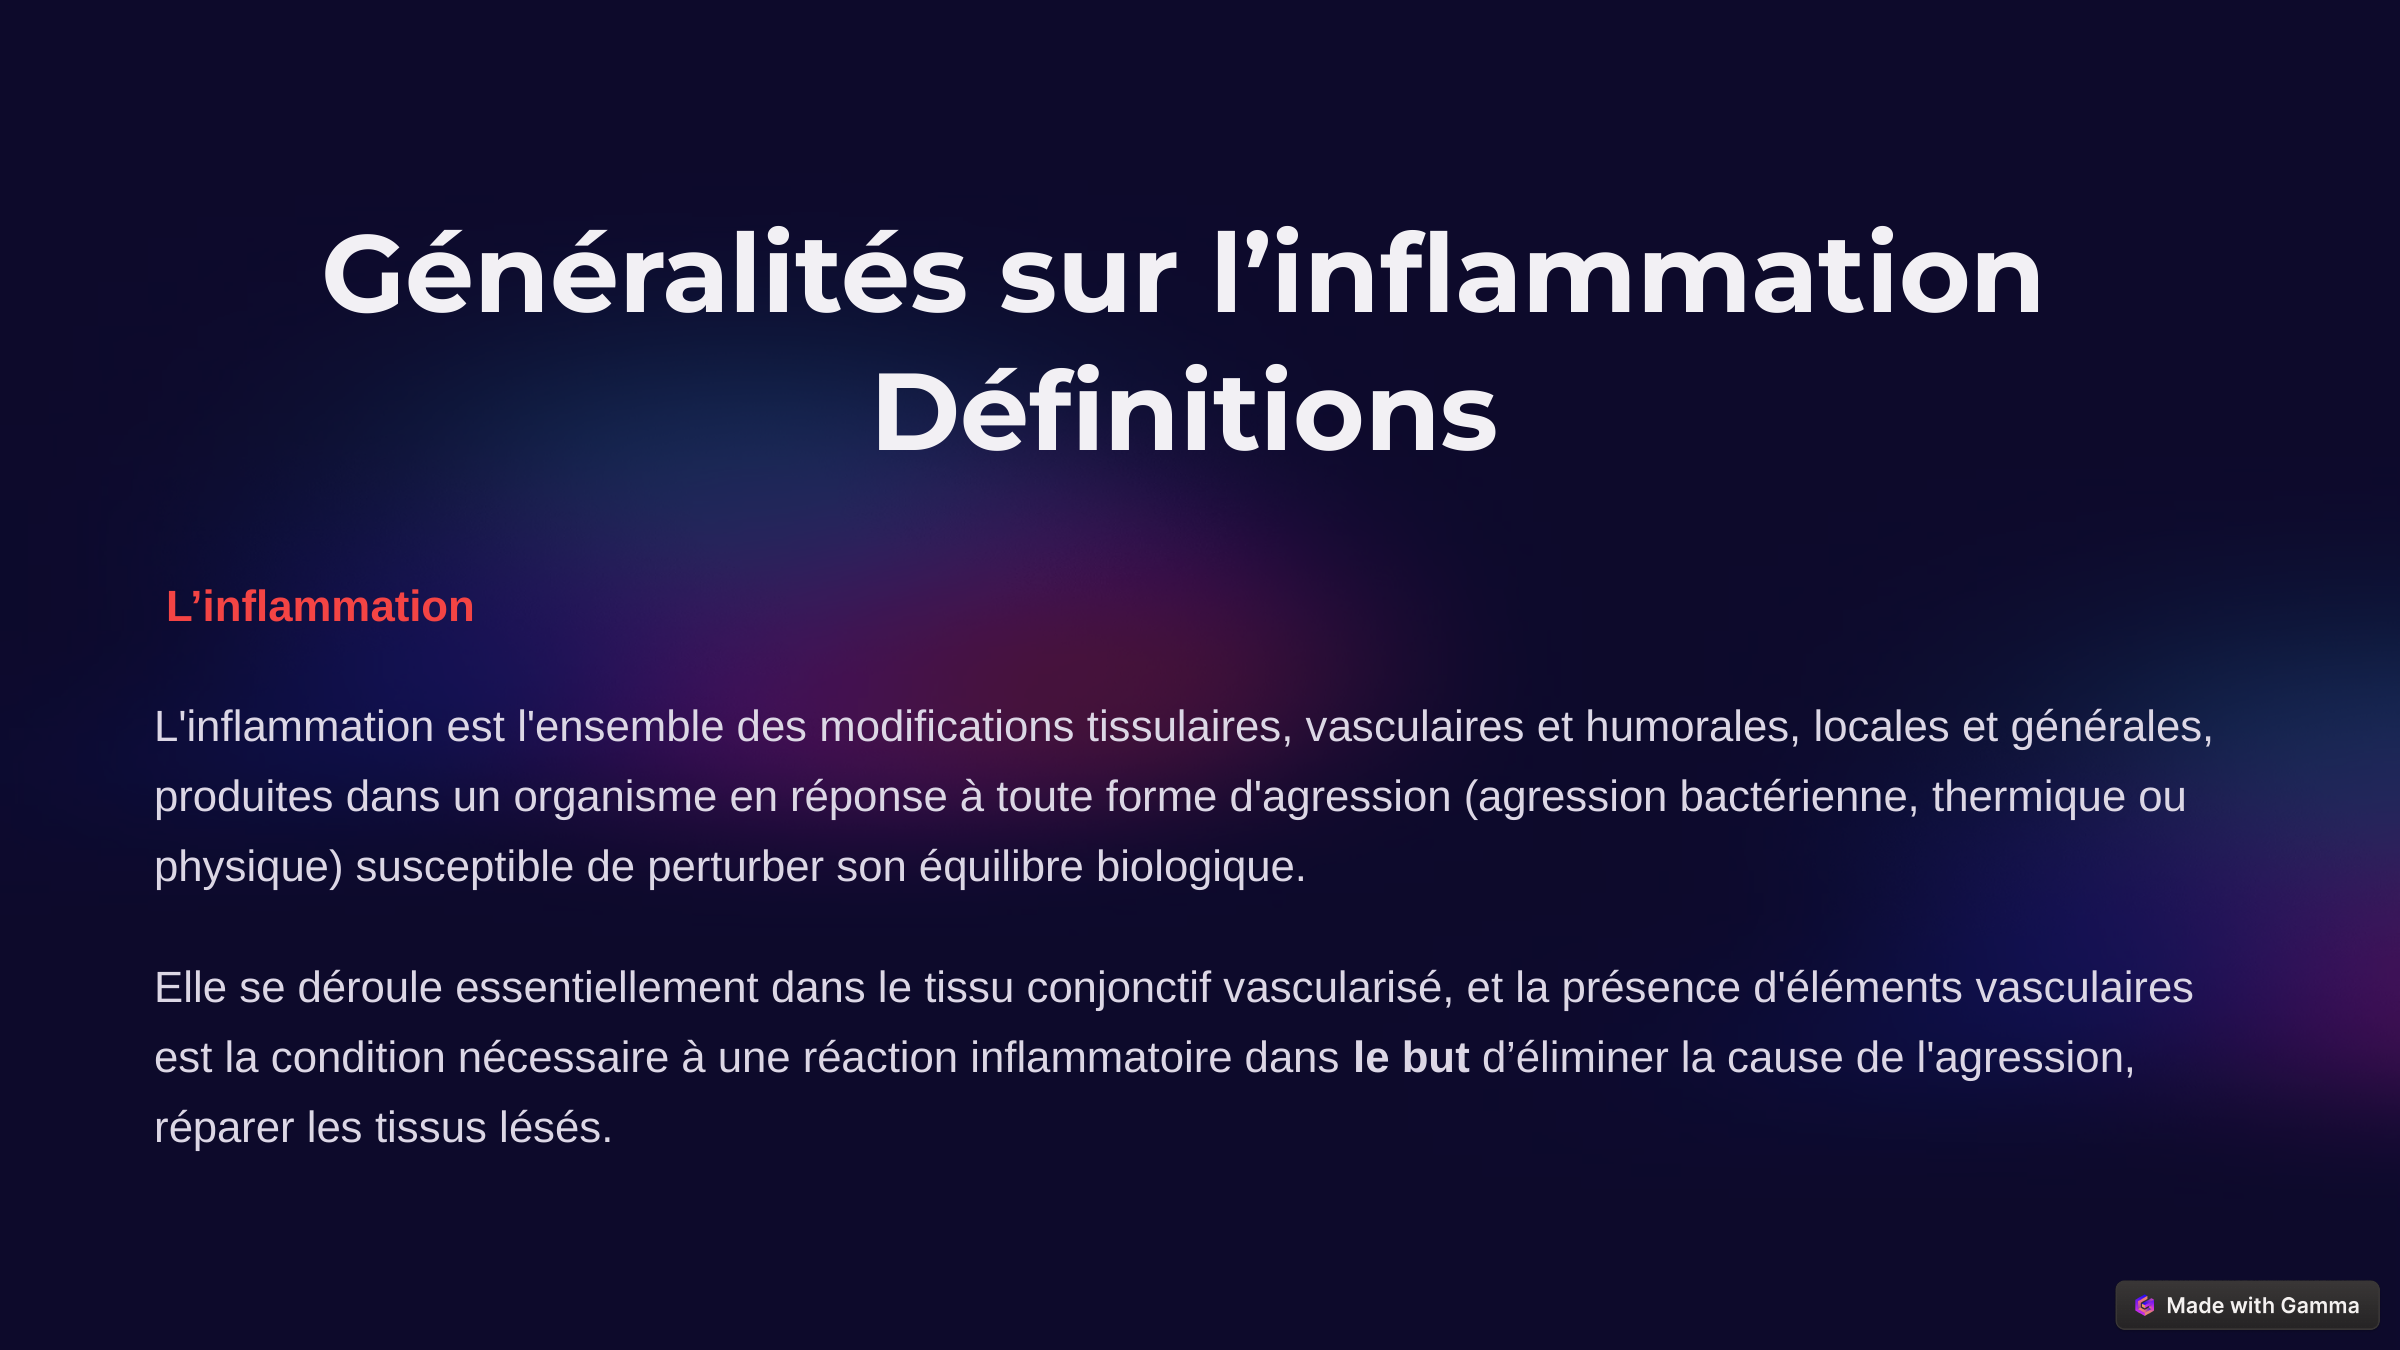

Généralités sur l’inflammation  Définitions
 L’inflammation
L'inflammation est l'ensemble des modifications tissulaires, vasculaires et humorales, locales et générales, produites dans un organisme en réponse à toute forme d'agression (agression bactérienne, thermique ou physique) susceptible de perturber son équilibre biologique.
Elle se déroule essentiellement dans le tissu conjonctif vascularisé, et la présence d'éléments vasculaires est la condition nécessaire à une réaction inflammatoire dans le but d’éliminer la cause de l'agression, réparer les tissus lésés.